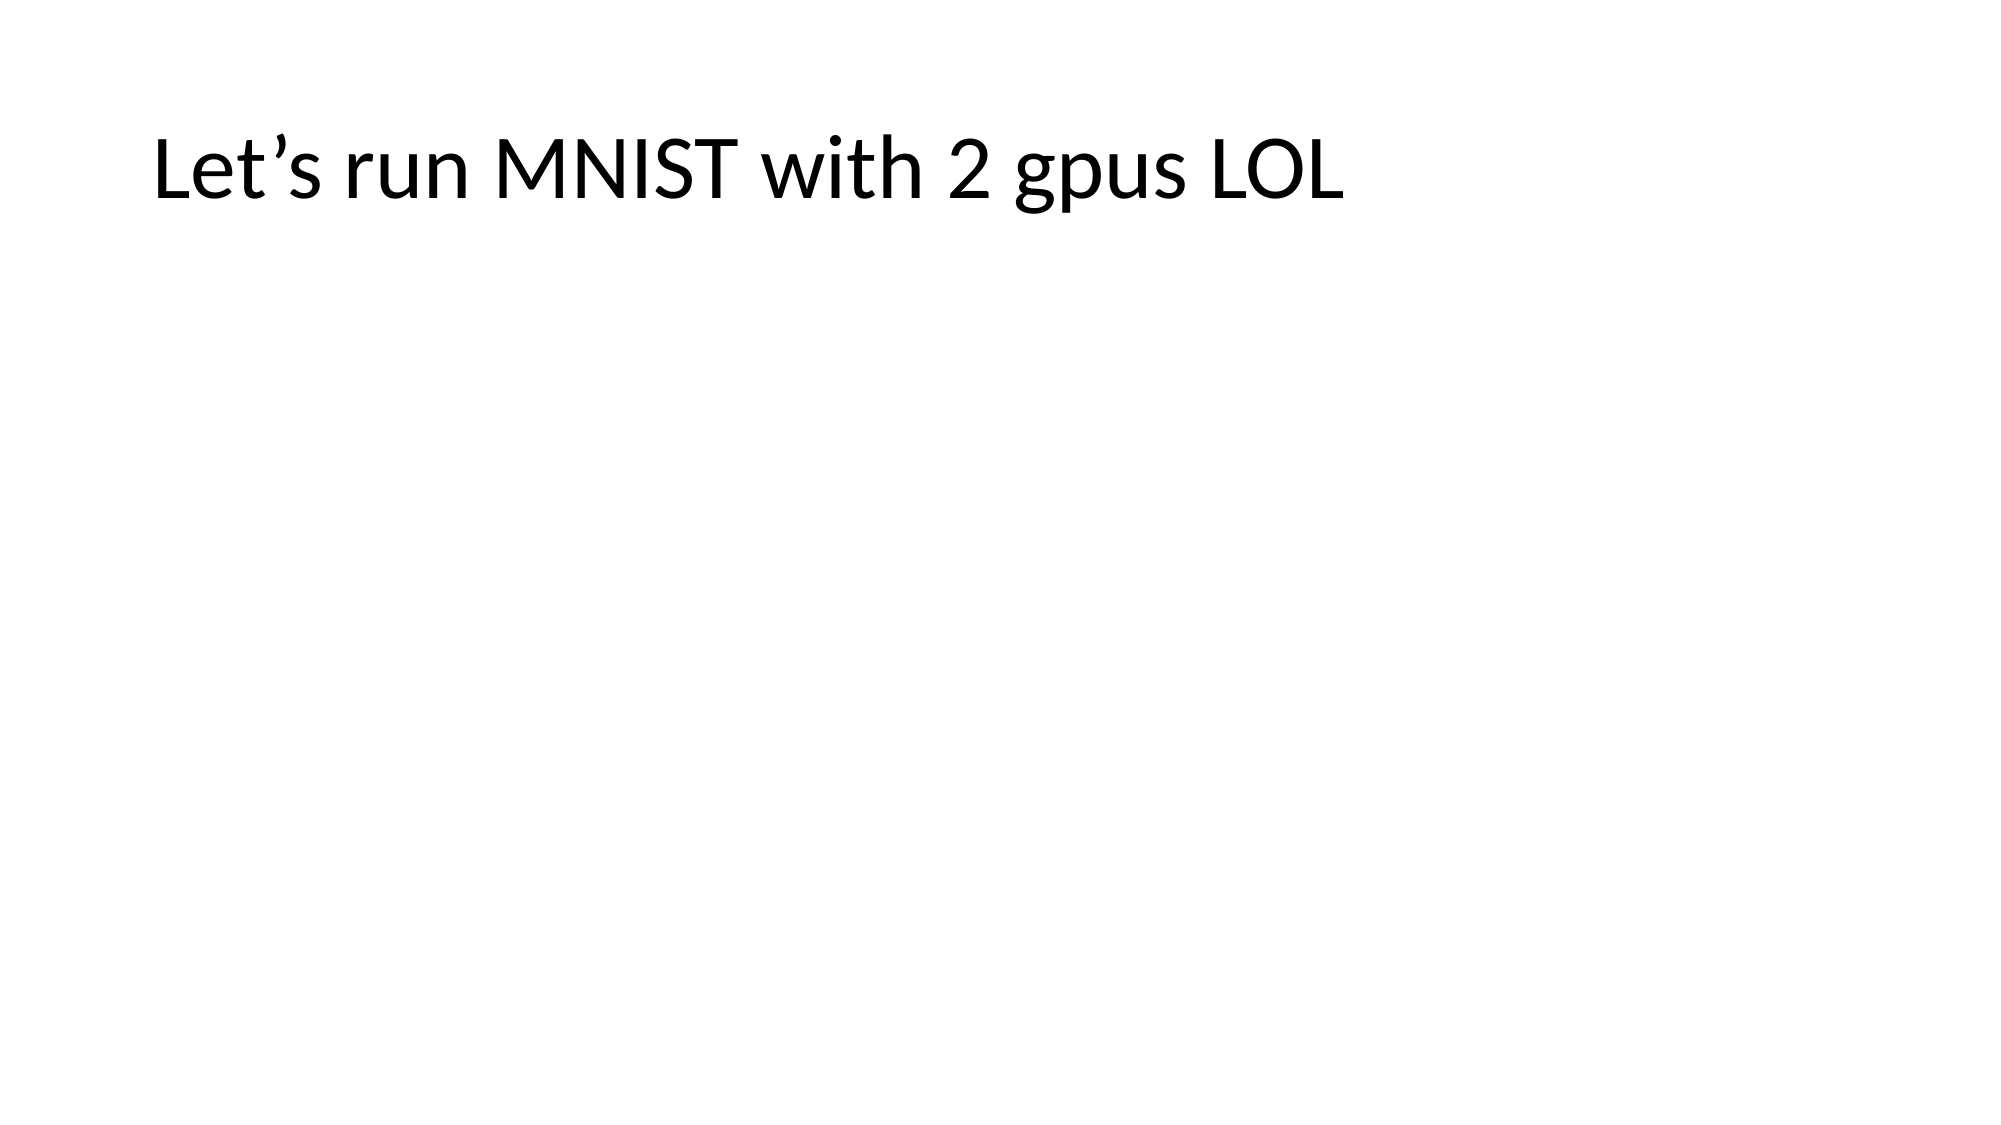

# Let’s run MNIST with 2 gpus LOL